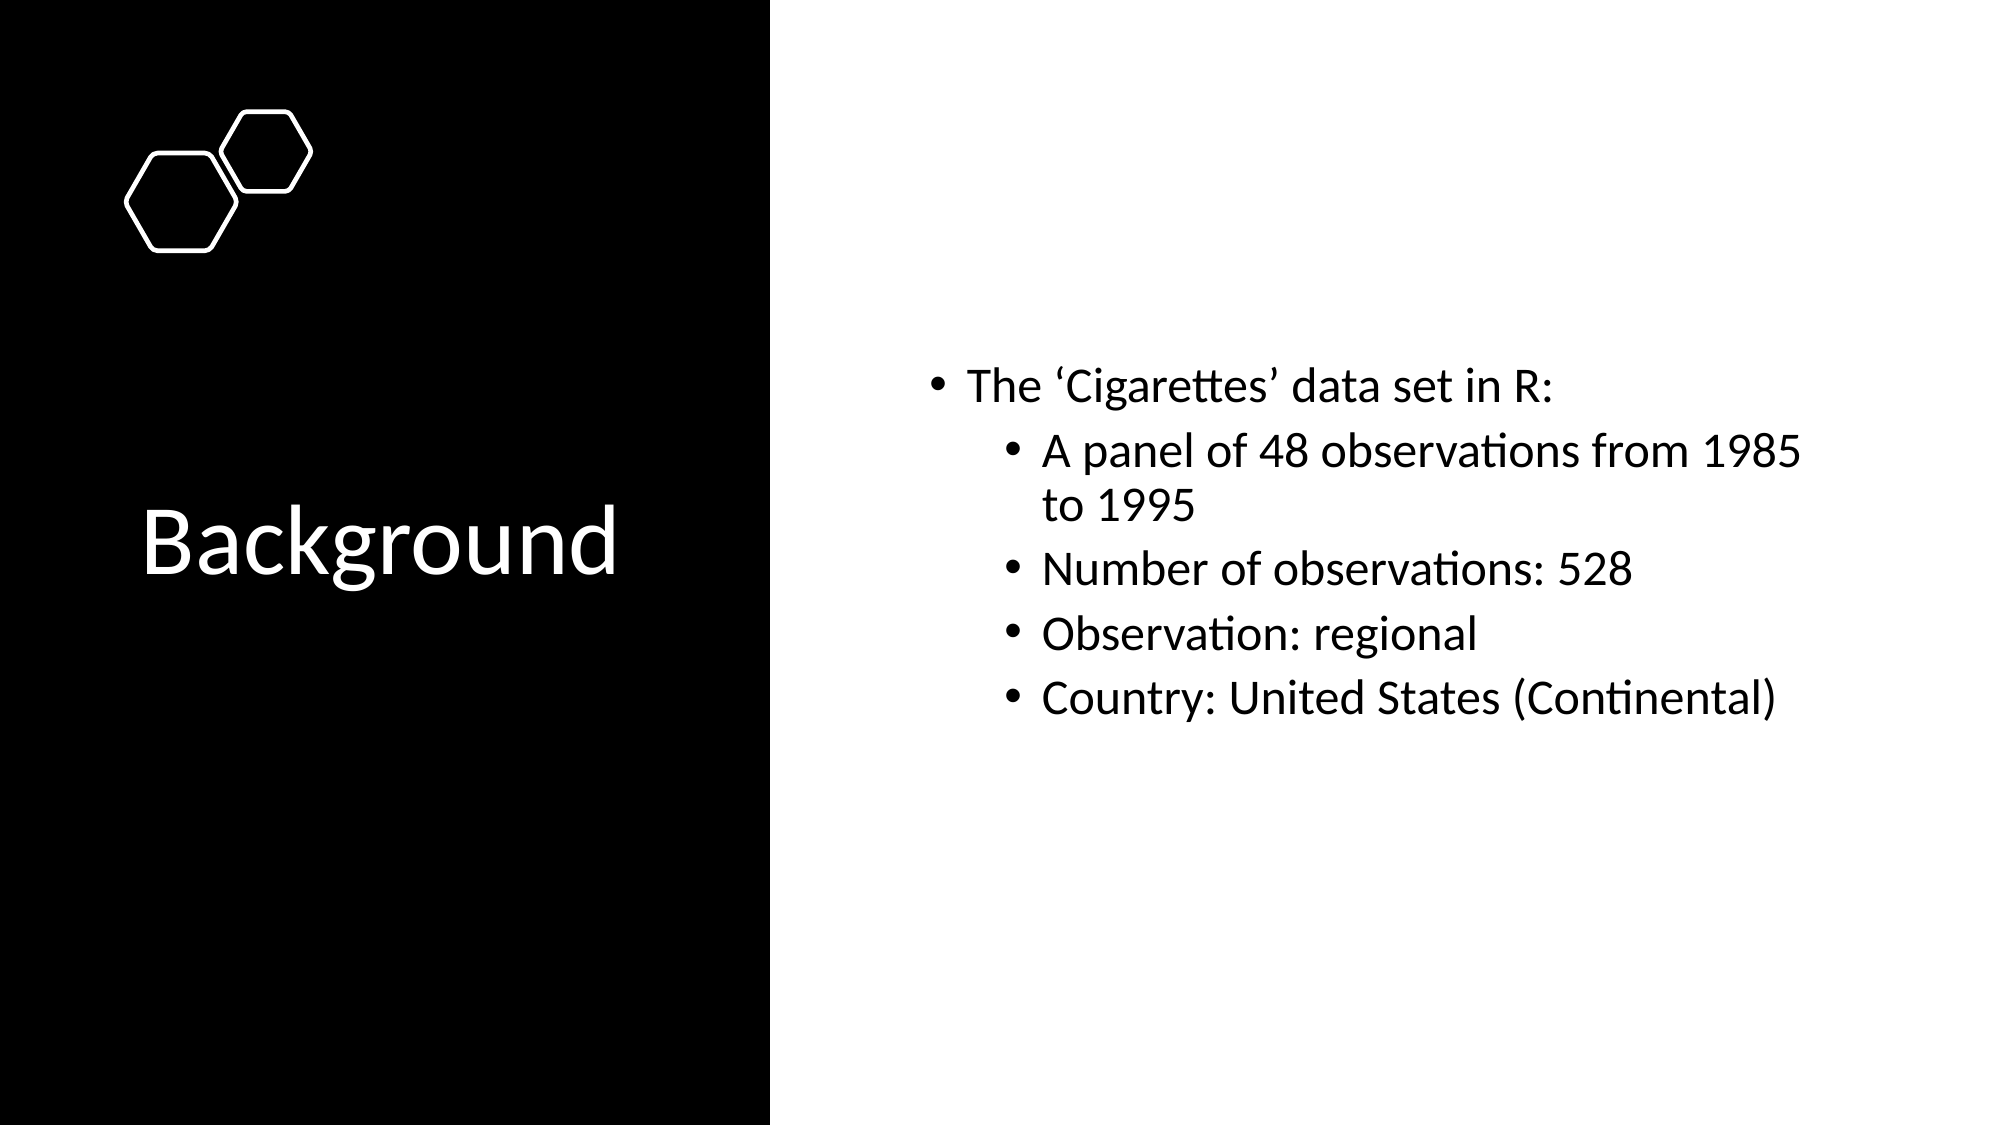

# Background
The ‘Cigarettes’ data set in R:
A panel of 48 observations from 1985 to 1995
Number of observations: 528
Observation: regional
Country: United States (Continental)